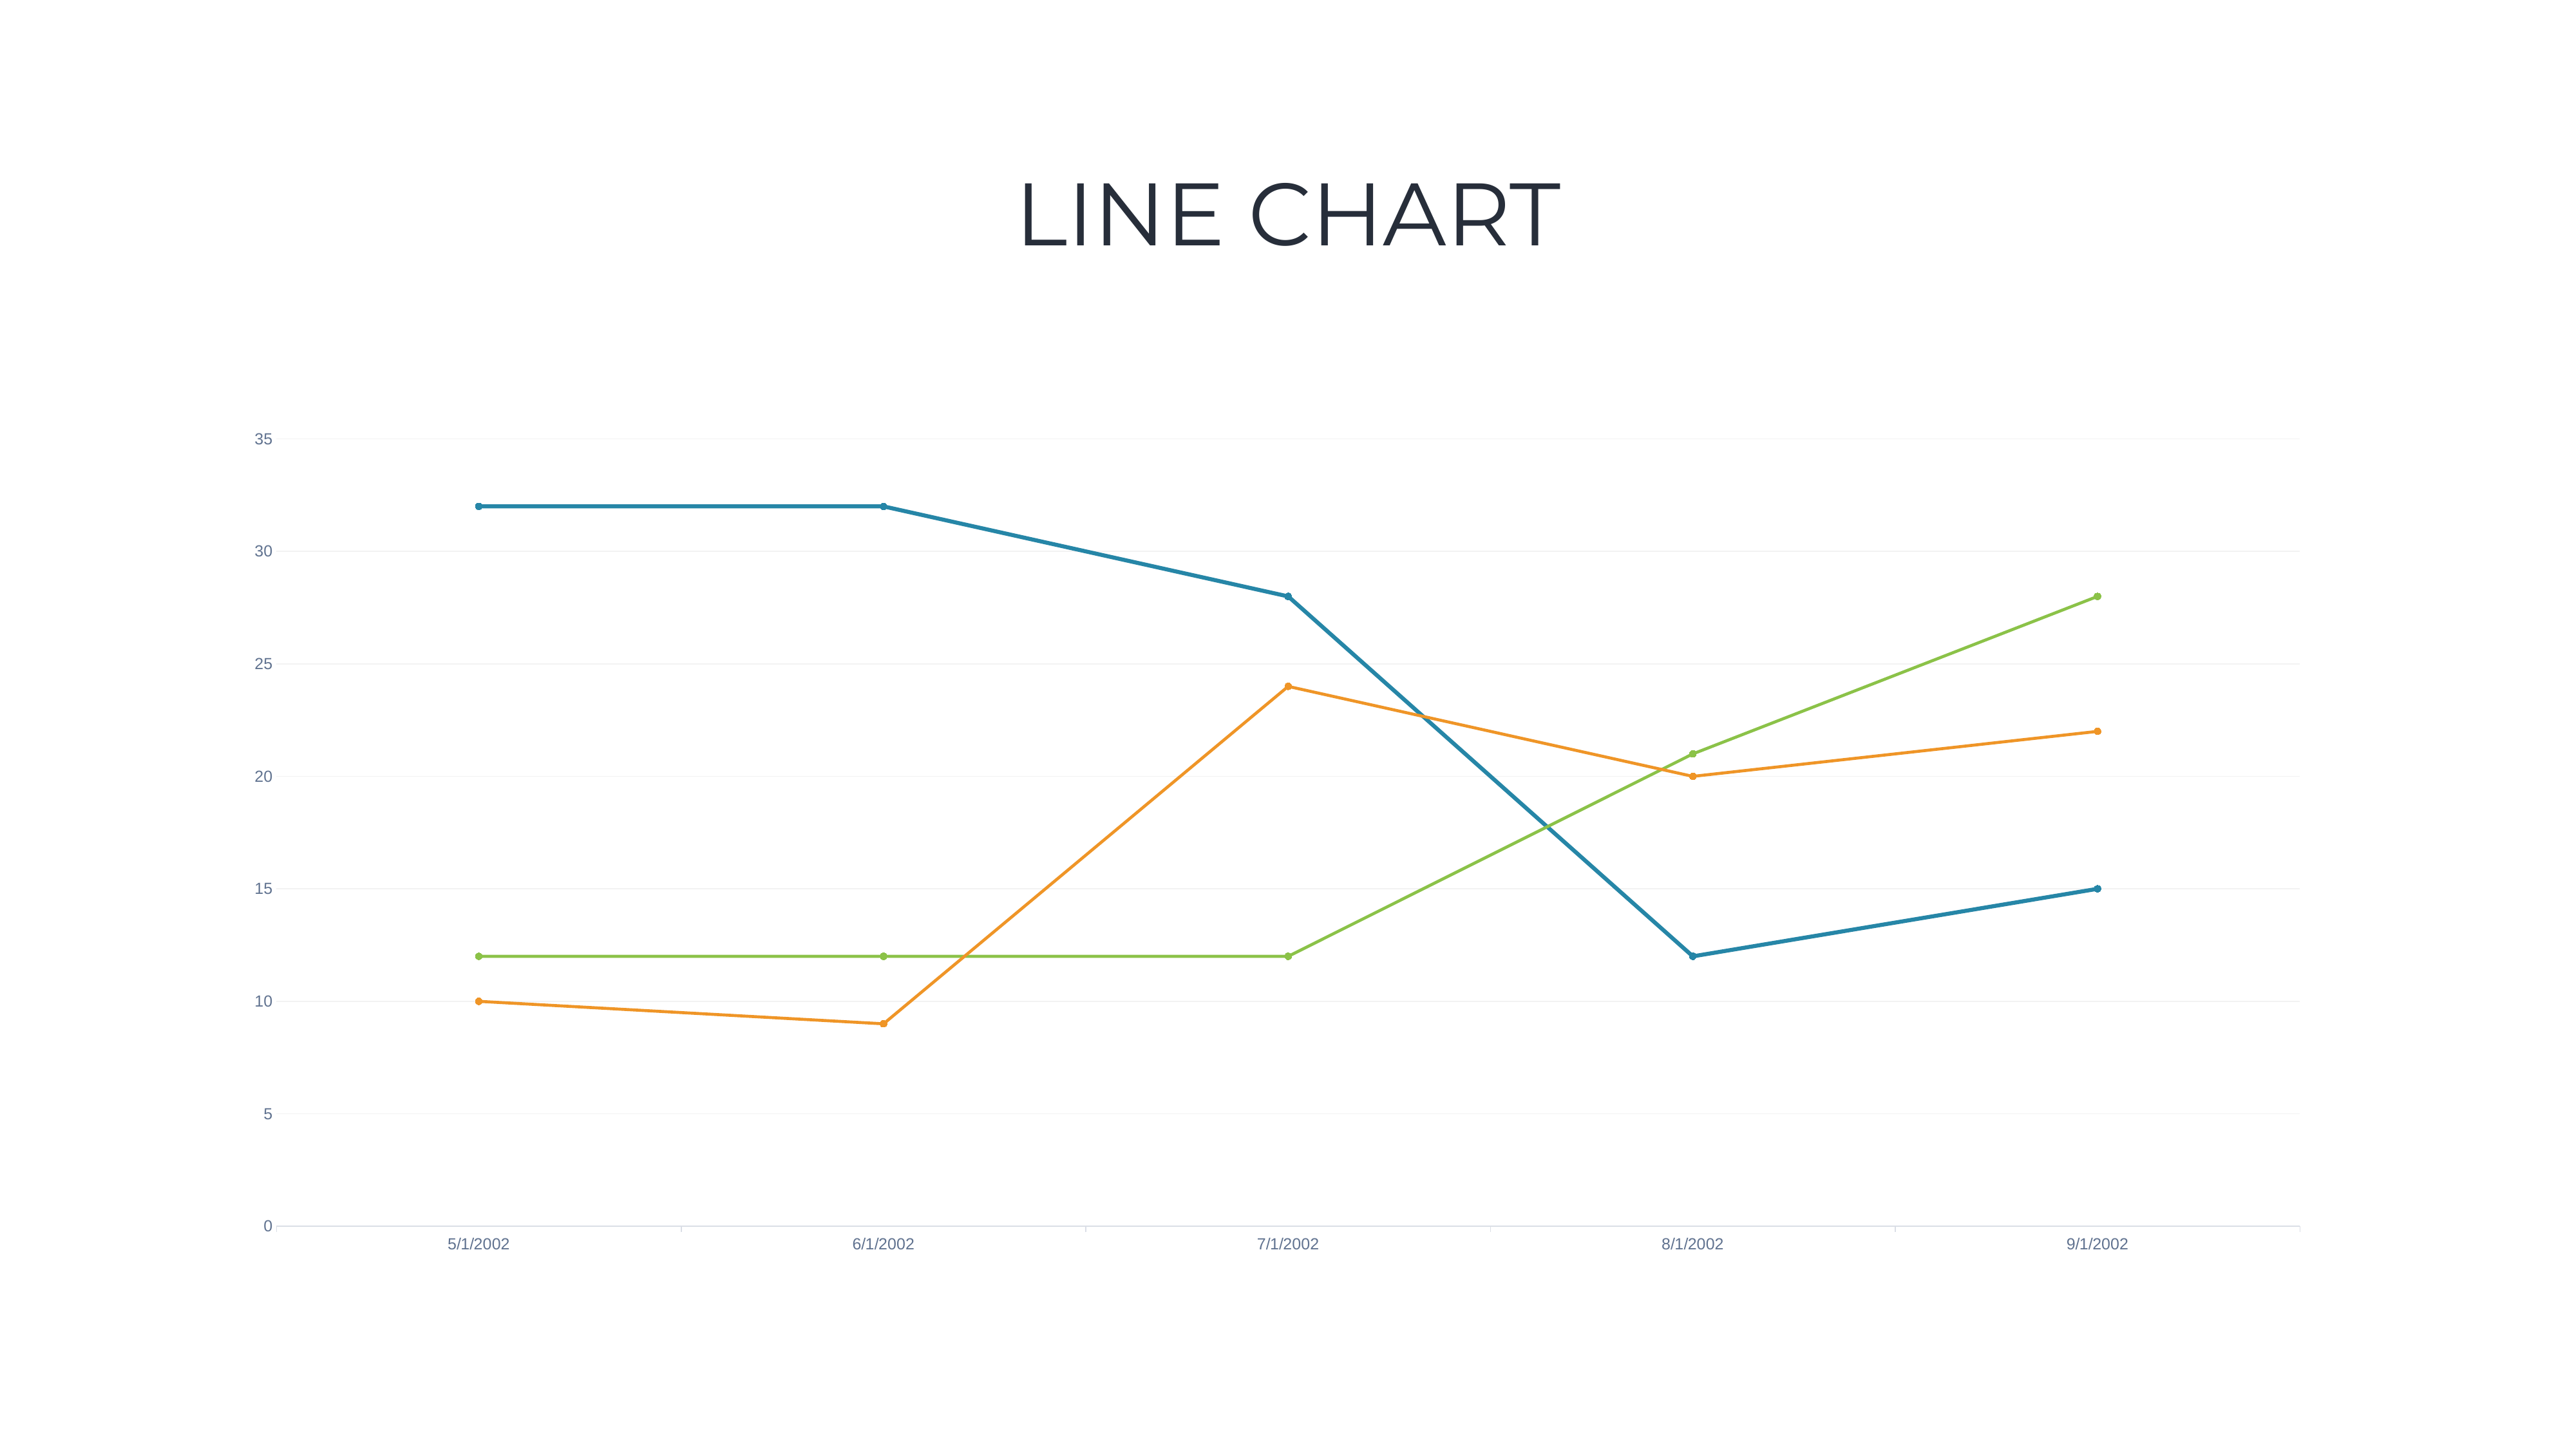

# LINE CHART

### Chart

| Category | Data 1 | Data 2 | Data 3 |
|---|---|---|---|
| 37377 | 32.0 | 12.0 | 10.0 |
| 37408 | 32.0 | 12.0 | 9.0 |
| 37438 | 28.0 | 12.0 | 24.0 |
| 37469 | 12.0 | 21.0 | 20.0 |
| 37500 | 15.0 | 28.0 | 22.0 |